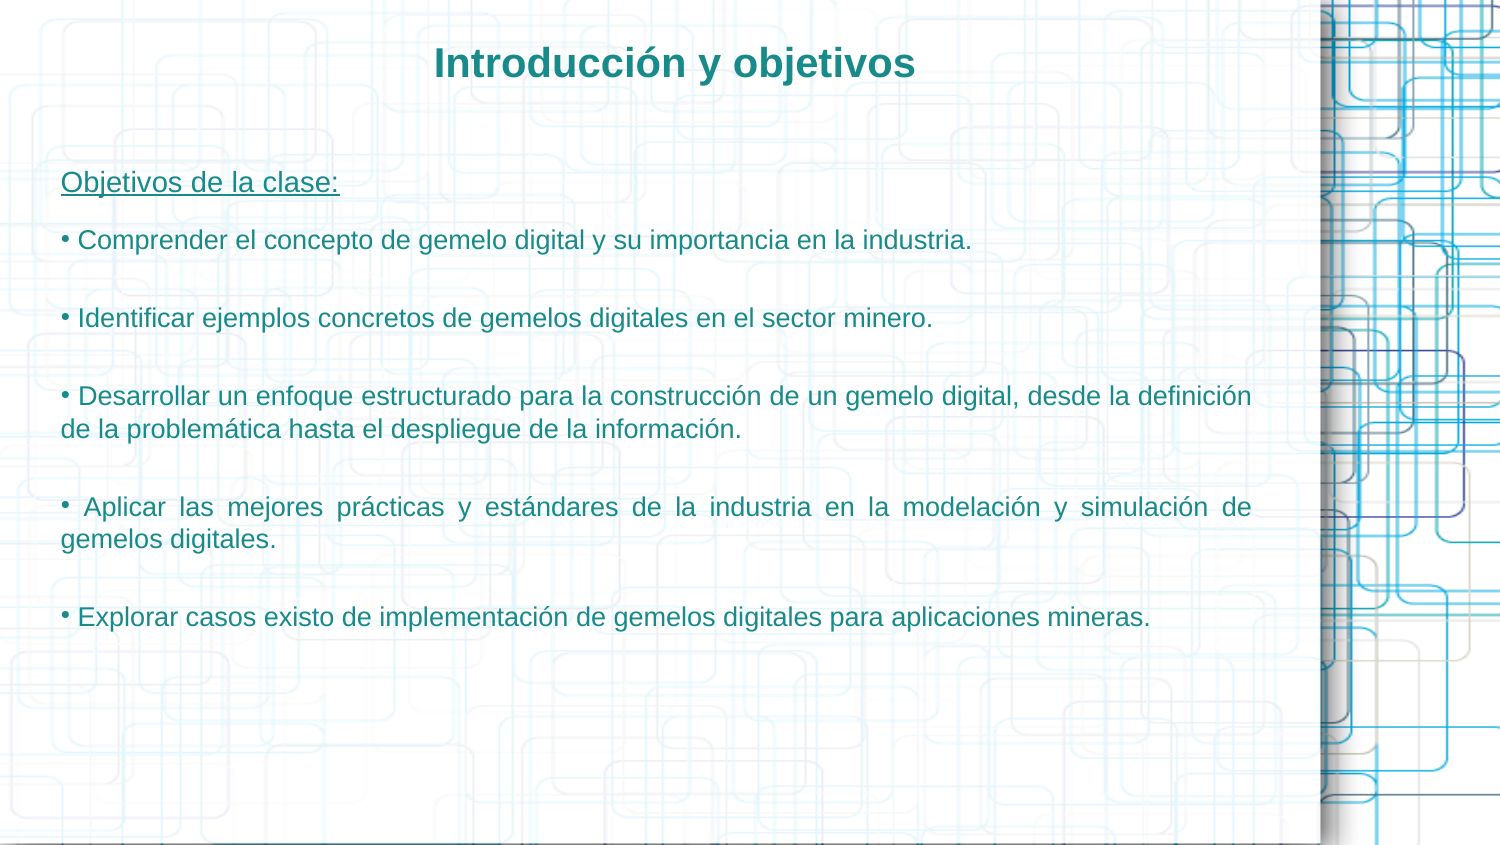

Introducción y objetivos
Objetivos de la clase:
 Comprender el concepto de gemelo digital y su importancia en la industria.
 Identificar ejemplos concretos de gemelos digitales en el sector minero.
 Desarrollar un enfoque estructurado para la construcción de un gemelo digital, desde la definición de la problemática hasta el despliegue de la información.
 Aplicar las mejores prácticas y estándares de la industria en la modelación y simulación de gemelos digitales.
 Explorar casos existo de implementación de gemelos digitales para aplicaciones mineras.